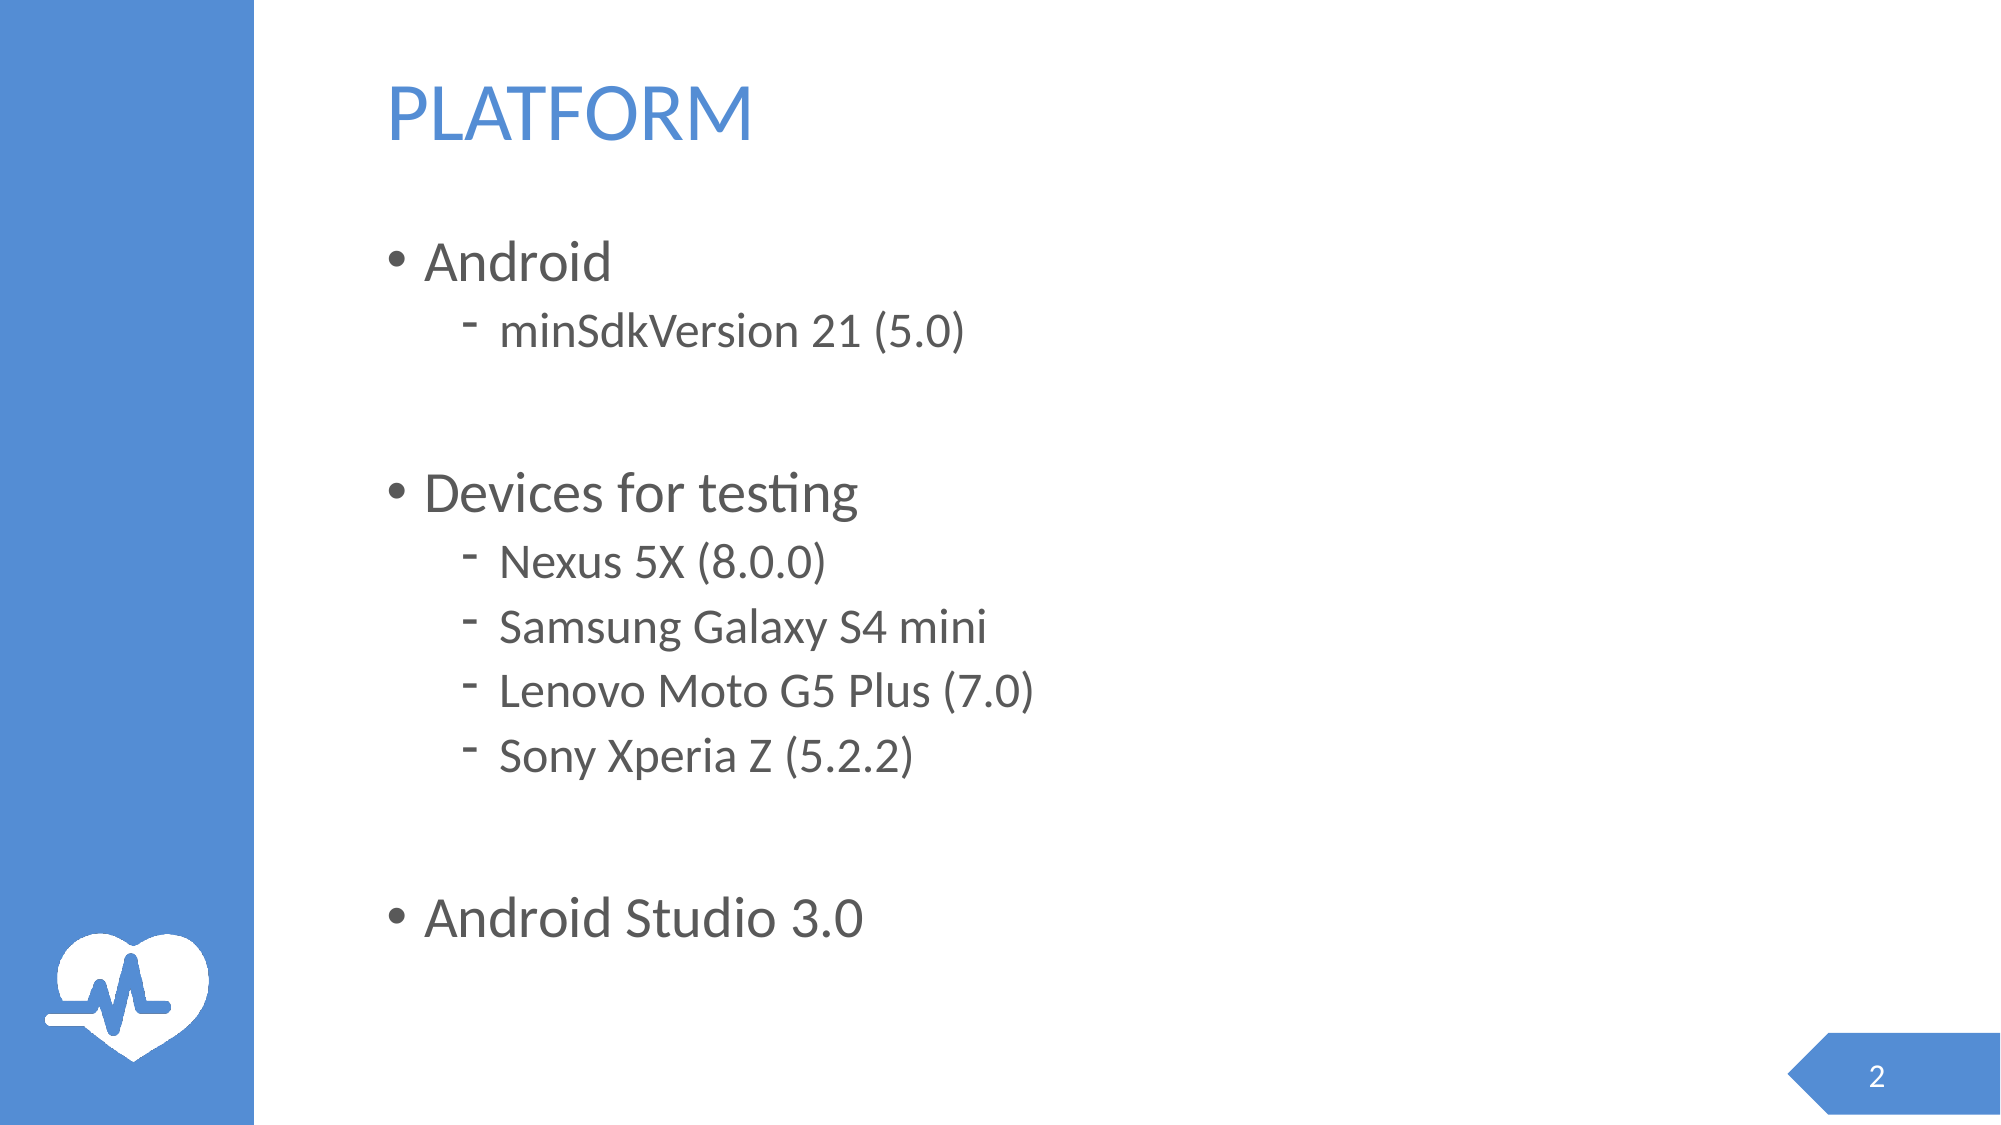

# platform
Android
minSdkVersion 21 (5.0)

Devices for testing
Nexus 5X (8.0.0)
Samsung Galaxy S4 mini
Lenovo Moto G5 Plus (7.0)
Sony Xperia Z (5.2.2)

Android Studio 3.0